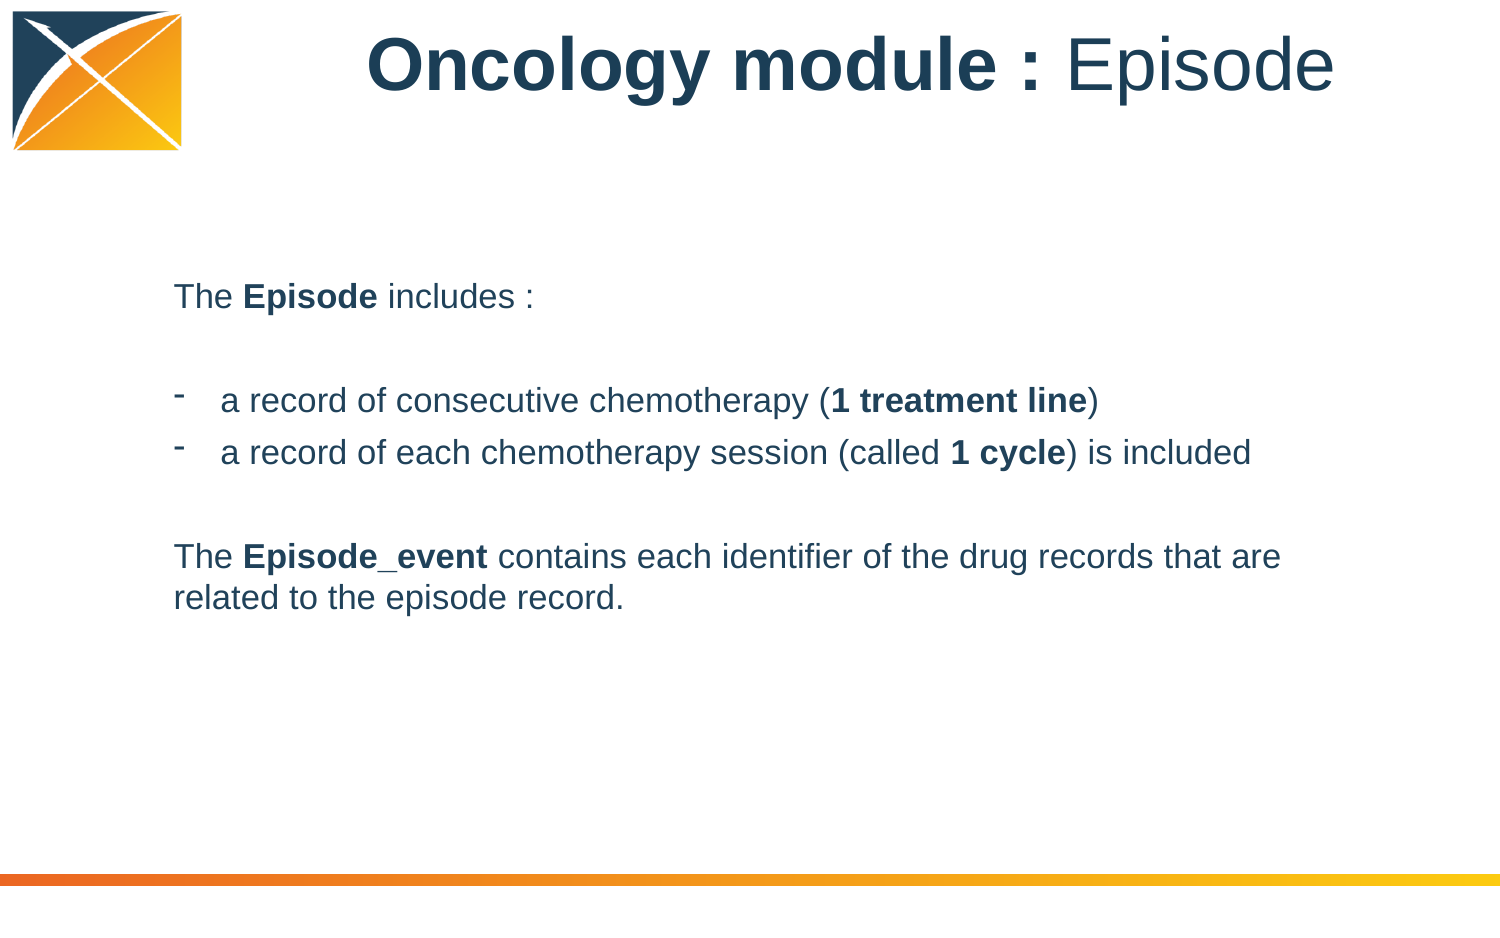

Oncology module : Episode
The Episode includes :

a record of consecutive chemotherapy (1 treatment line)
a record of each chemotherapy session (called 1 cycle) is included

The Episode_event contains each identifier of the drug records that are related to the episode record.